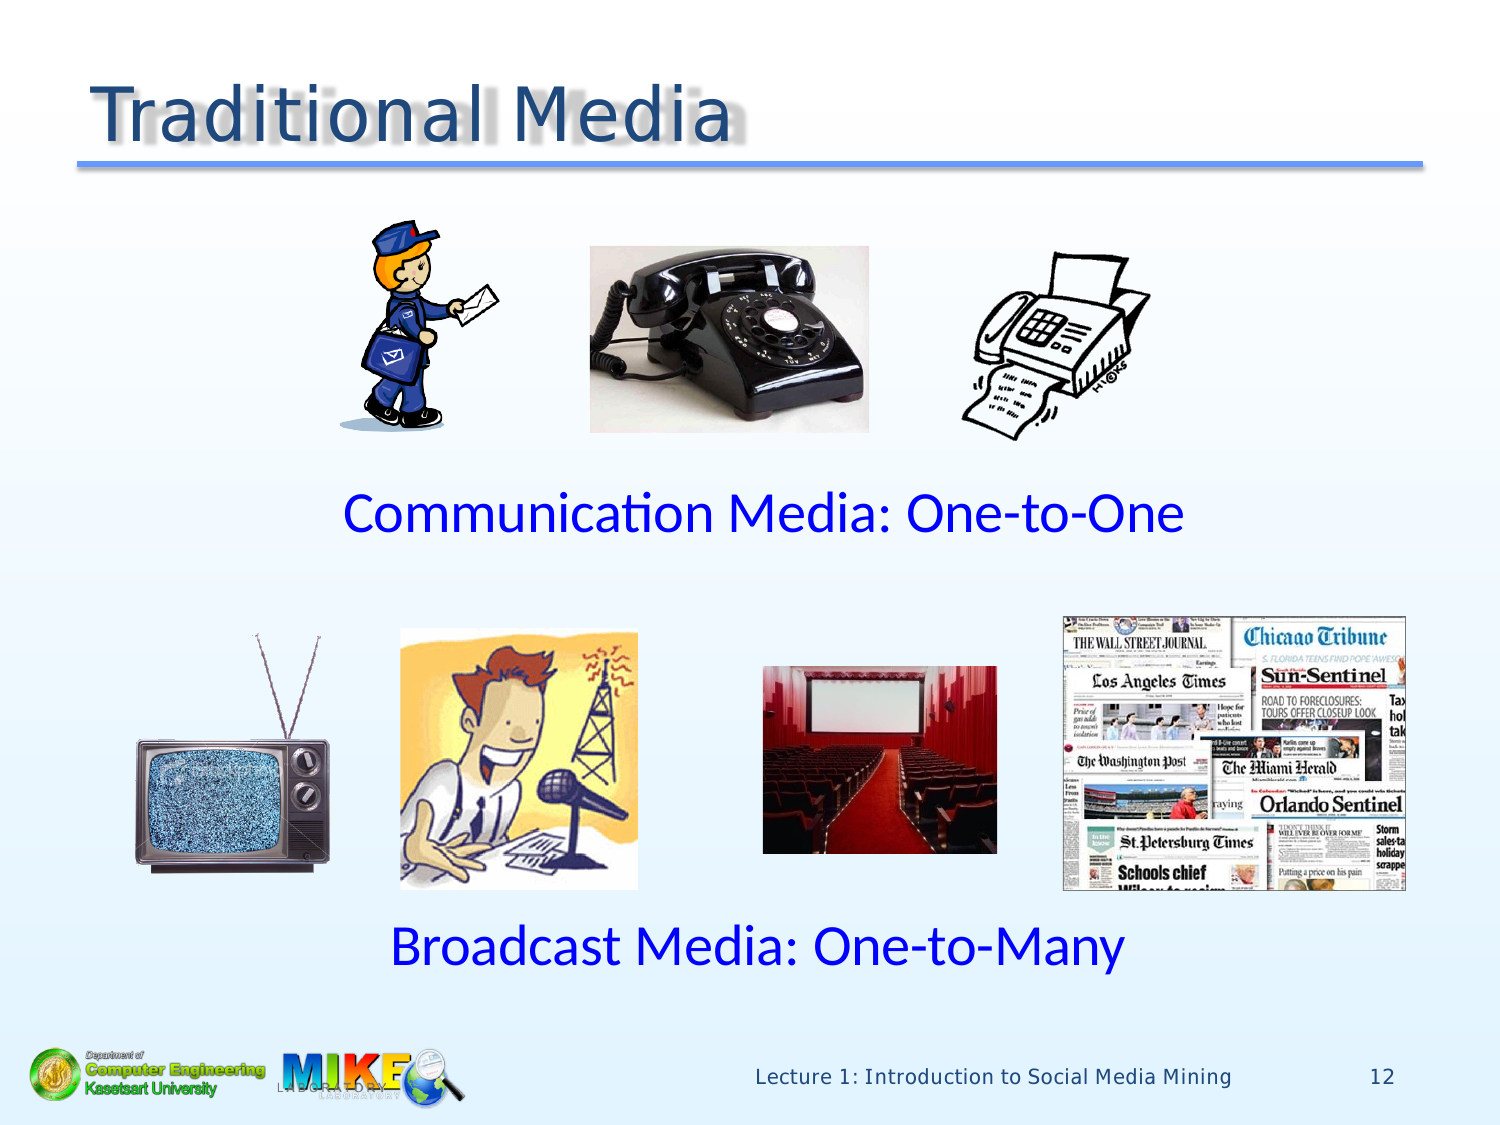

# Traditional Media

Communication Media: One-to-One

Broadcast Media: One-to-Many
Lecture 1: Introduction to Social Media Mining
12